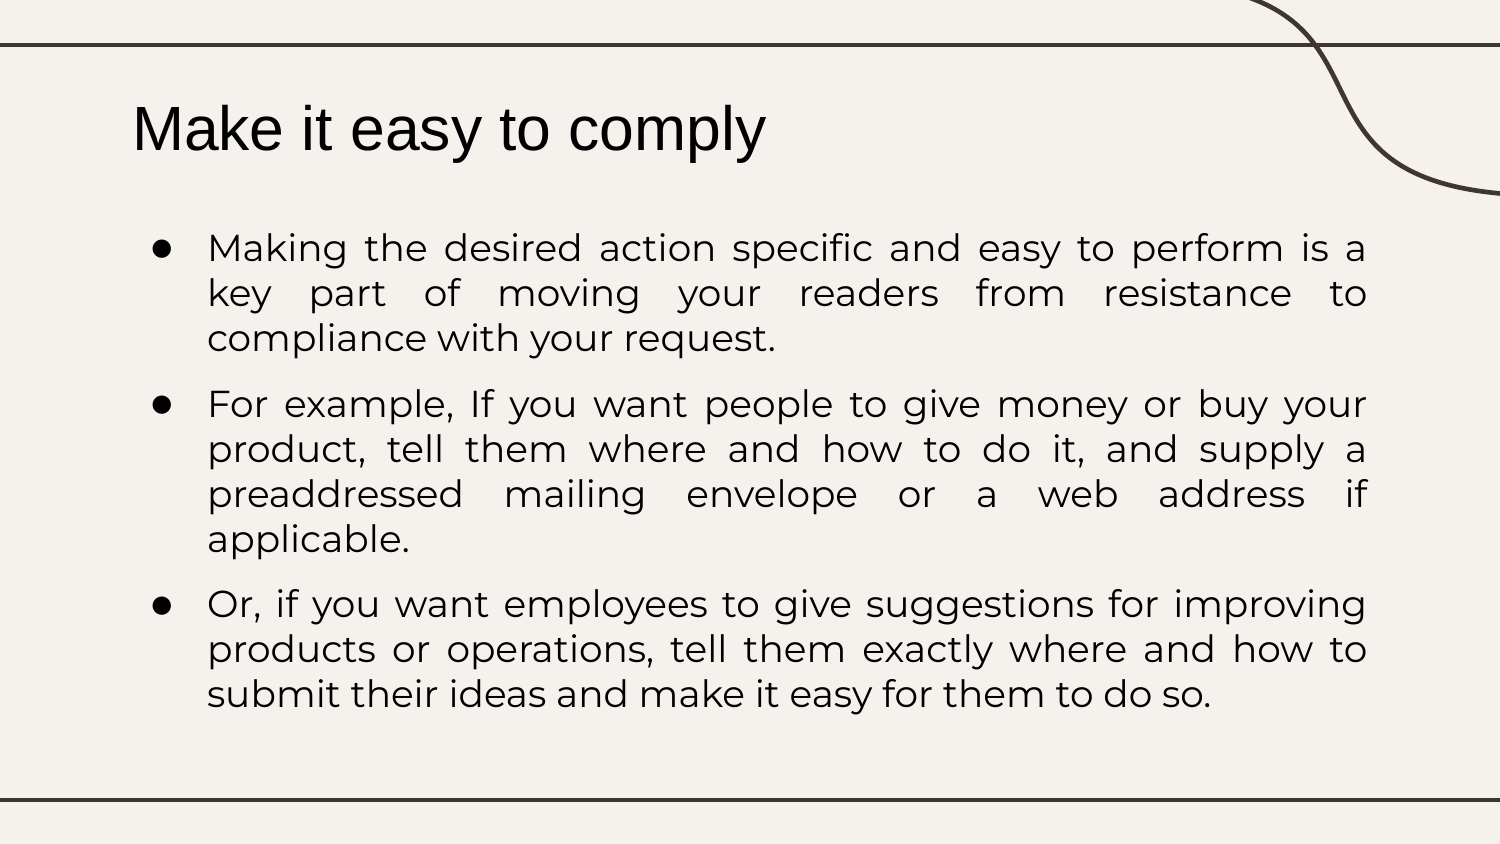

# Make it easy to comply
Making the desired action specific and easy to perform is a key part of moving your readers from resistance to compliance with your request.
For example, If you want people to give money or buy your product, tell them where and how to do it, and supply a preaddressed mailing envelope or a web address if applicable.
Or, if you want employees to give suggestions for improving products or operations, tell them exactly where and how to submit their ideas and make it easy for them to do so.